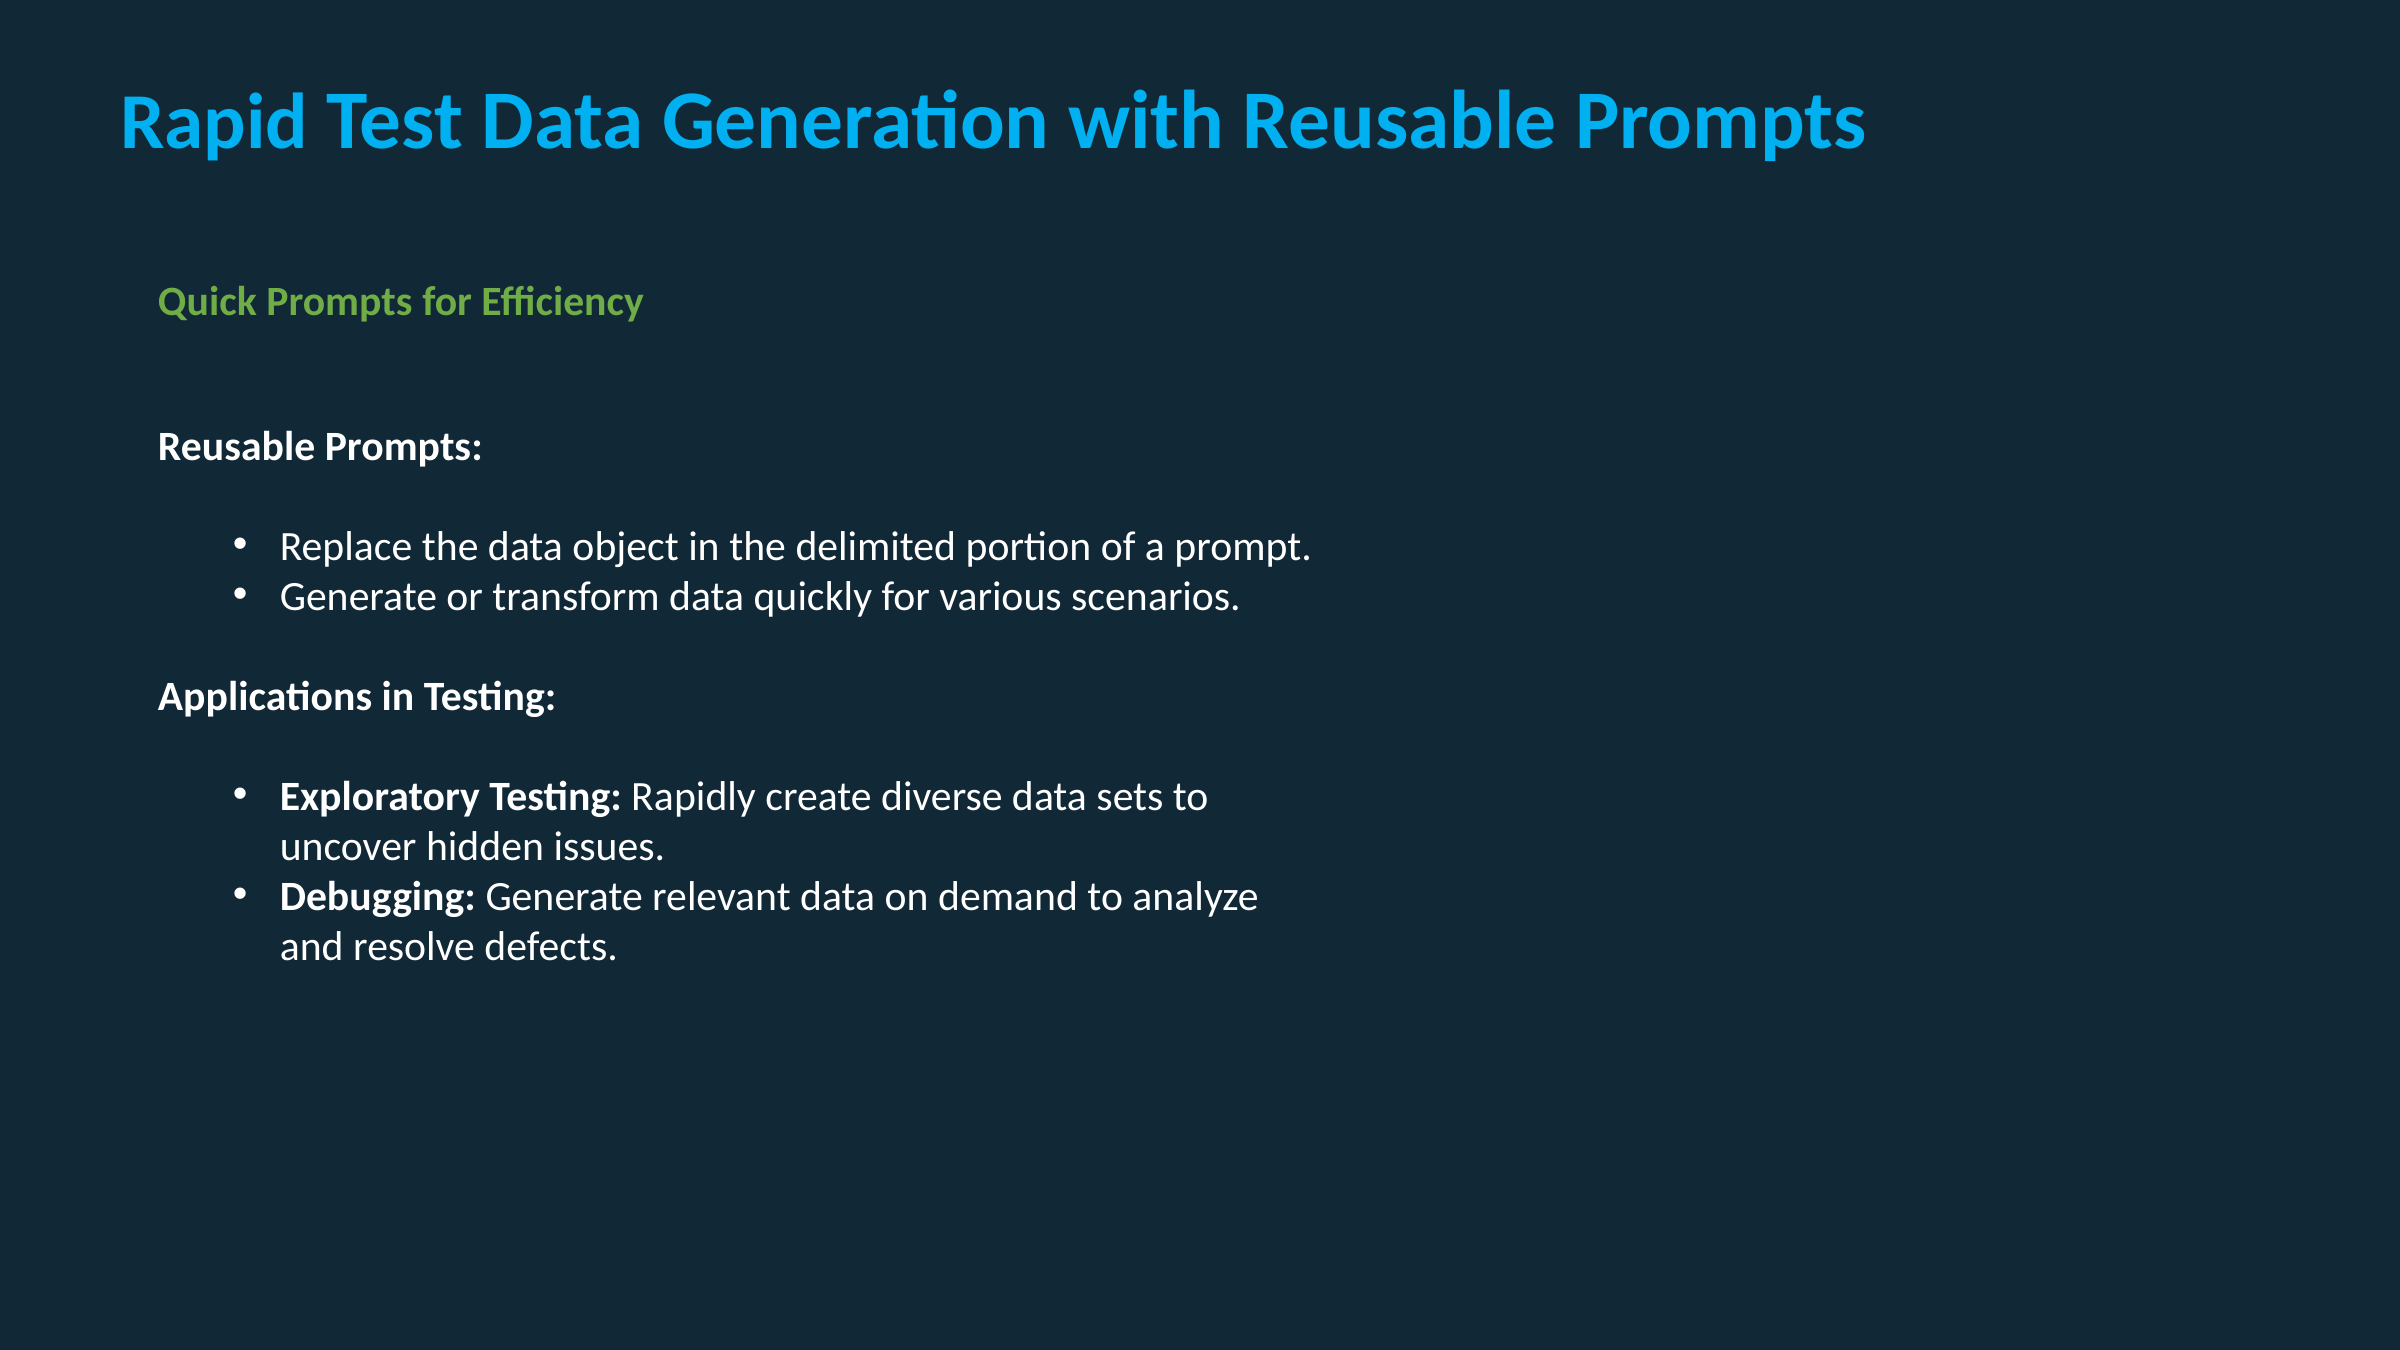

Rapid Test Data Generation with Reusable Prompts
Quick Prompts for Efficiency

Reusable Prompts:

Replace the data object in the delimited portion of a prompt.
Generate or transform data quickly for various scenarios.

Applications in Testing:

Exploratory Testing: Rapidly create diverse data sets to uncover hidden issues.
Debugging: Generate relevant data on demand to analyze and resolve defects.